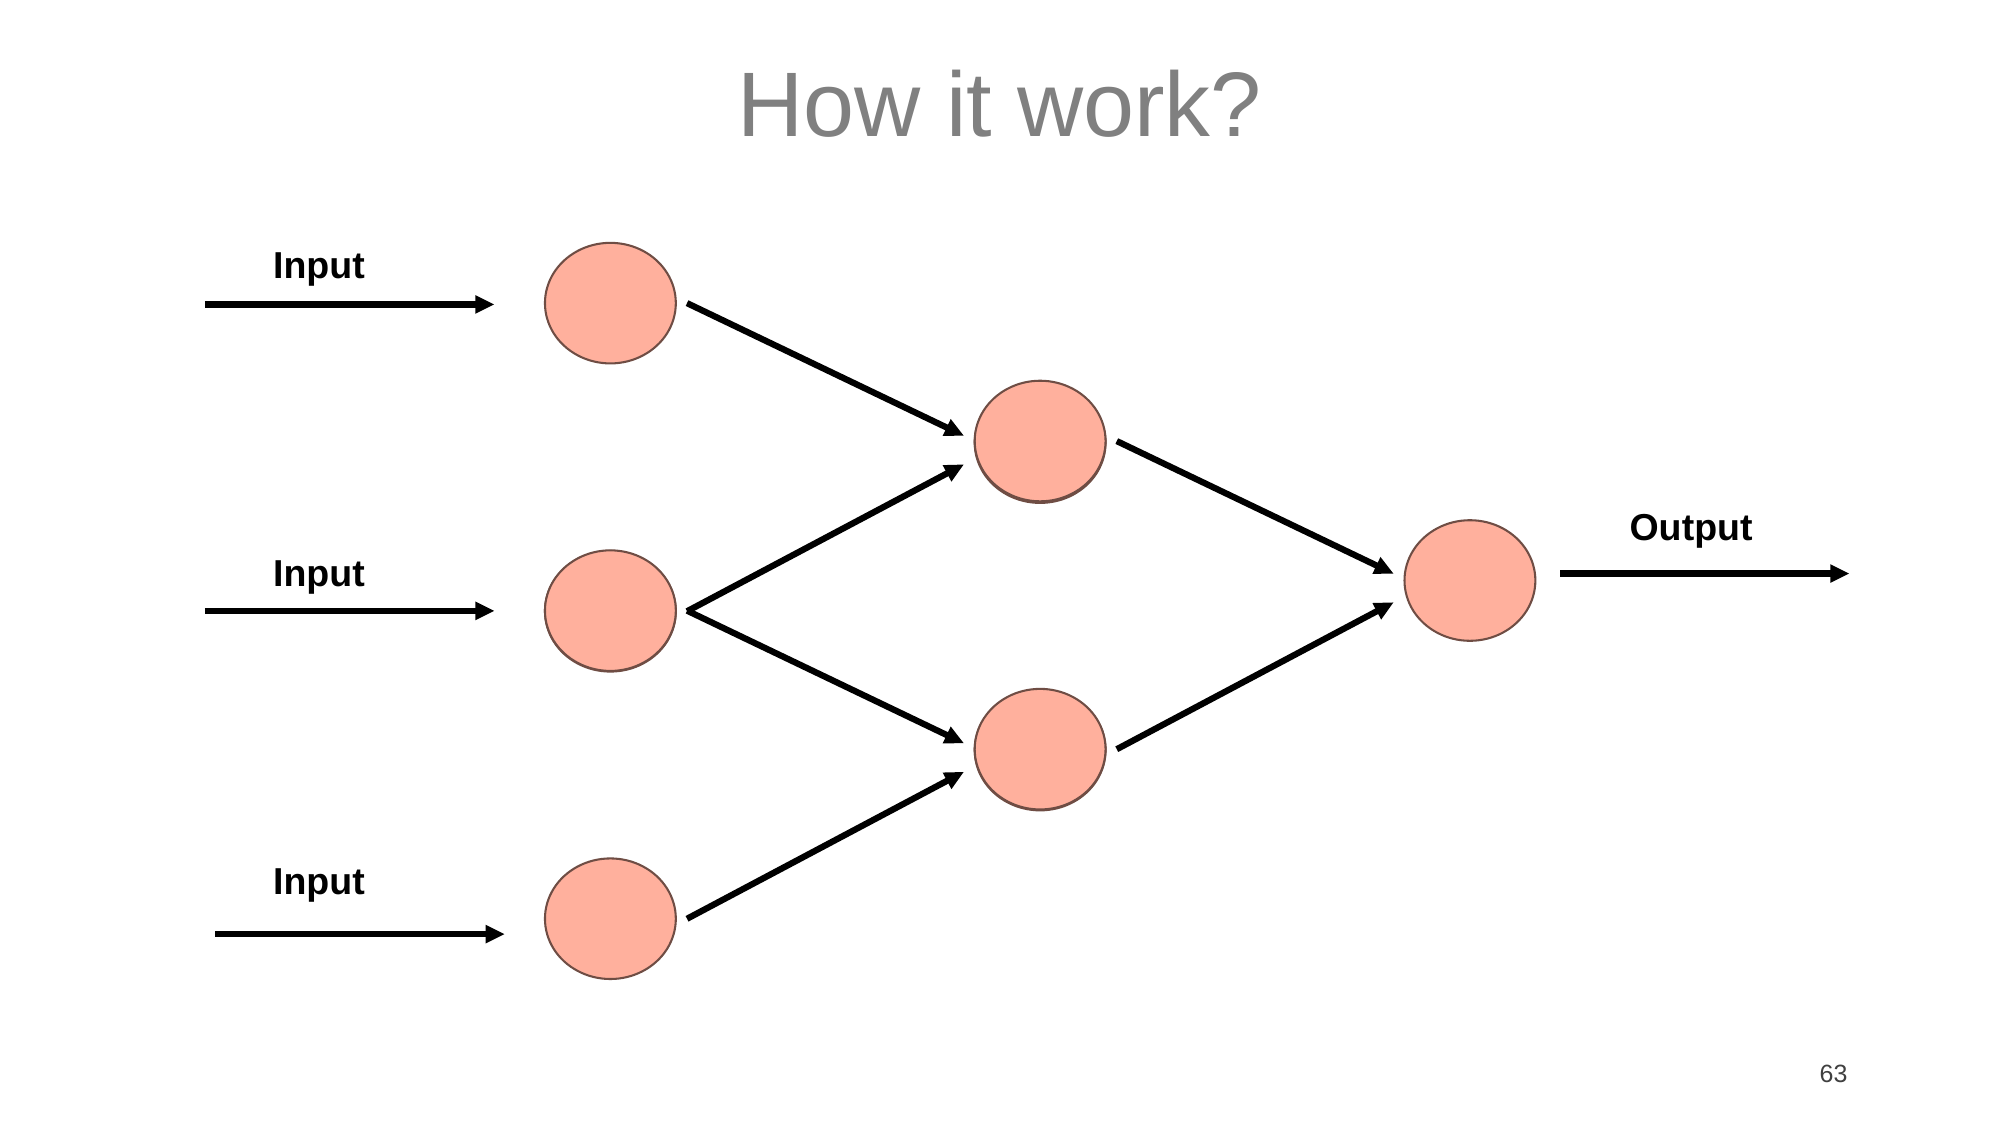

# How it work?
Input

Output
Input
Input
63